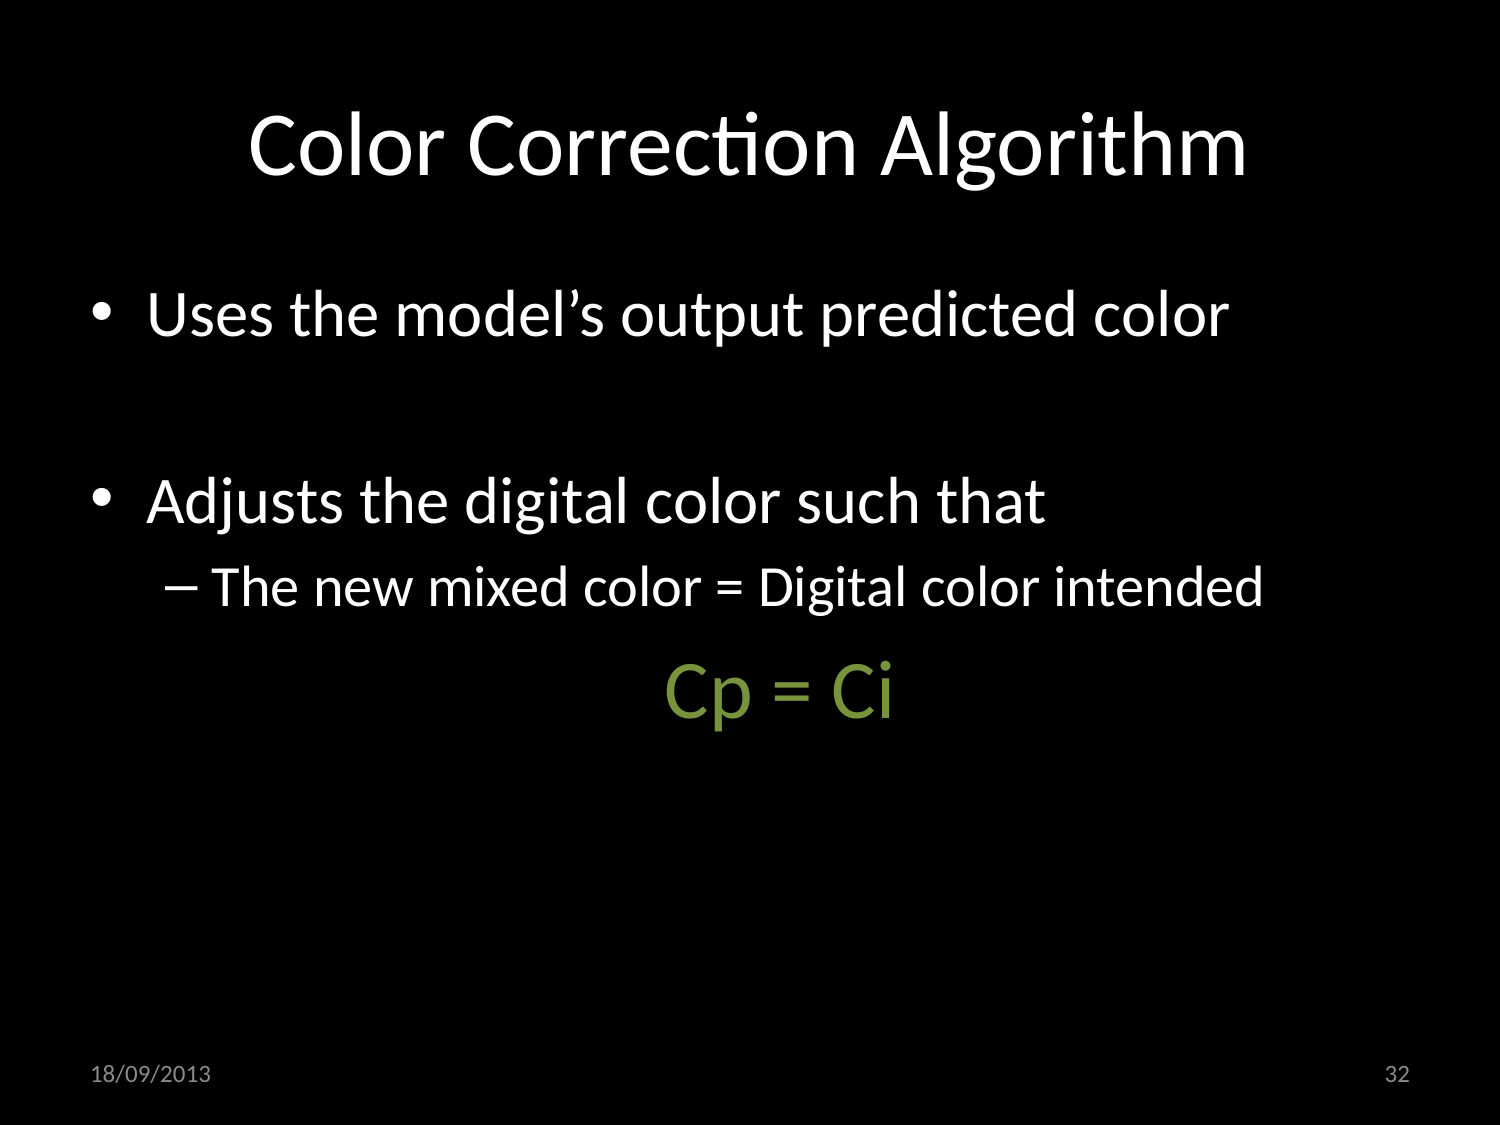

# Color Correction Algorithm
Uses the model’s output predicted color

Adjusts the digital color such that
The new mixed color = Digital color intended
                     Cp = Ci
18/09/2013
32